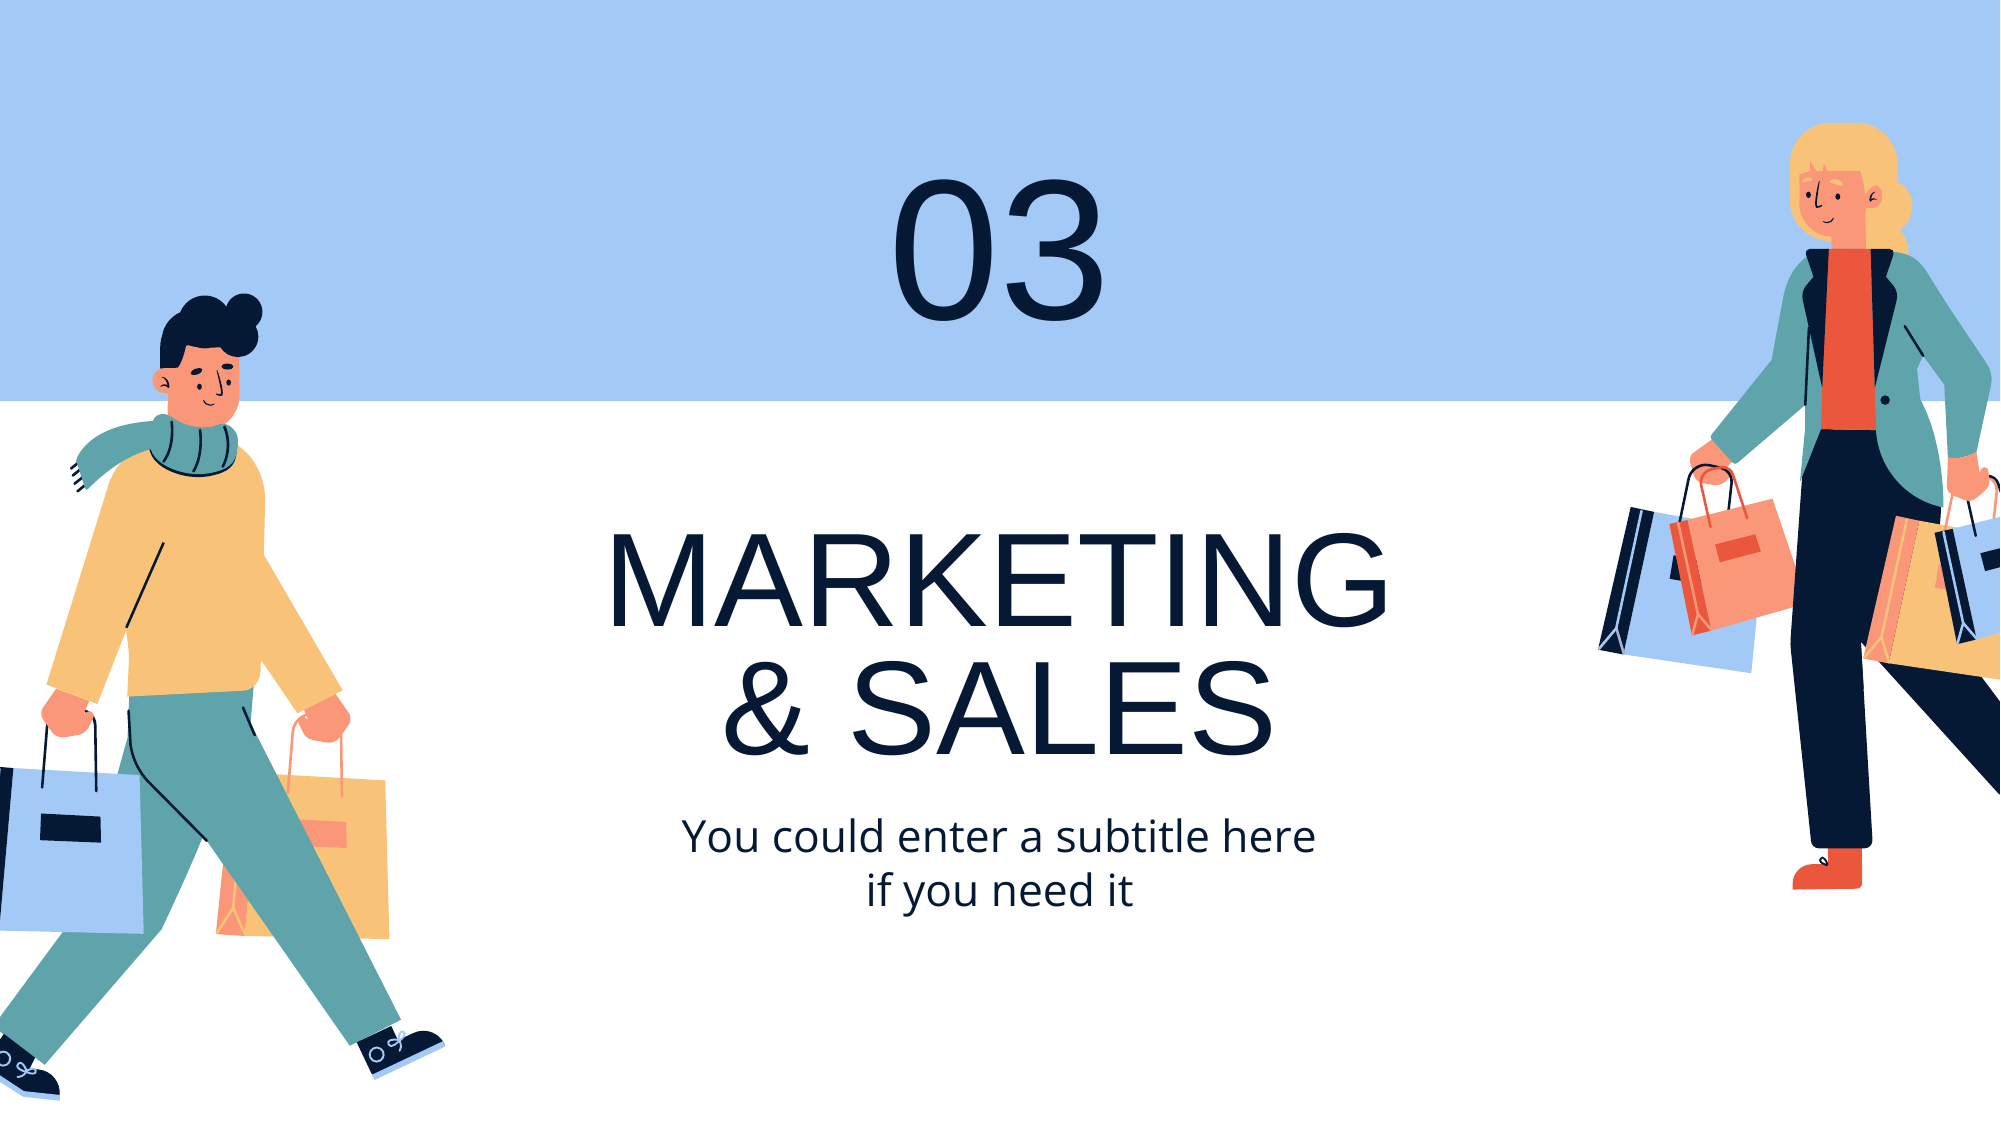

03

# MARKETING & SALES
You could enter a subtitle here if you need it